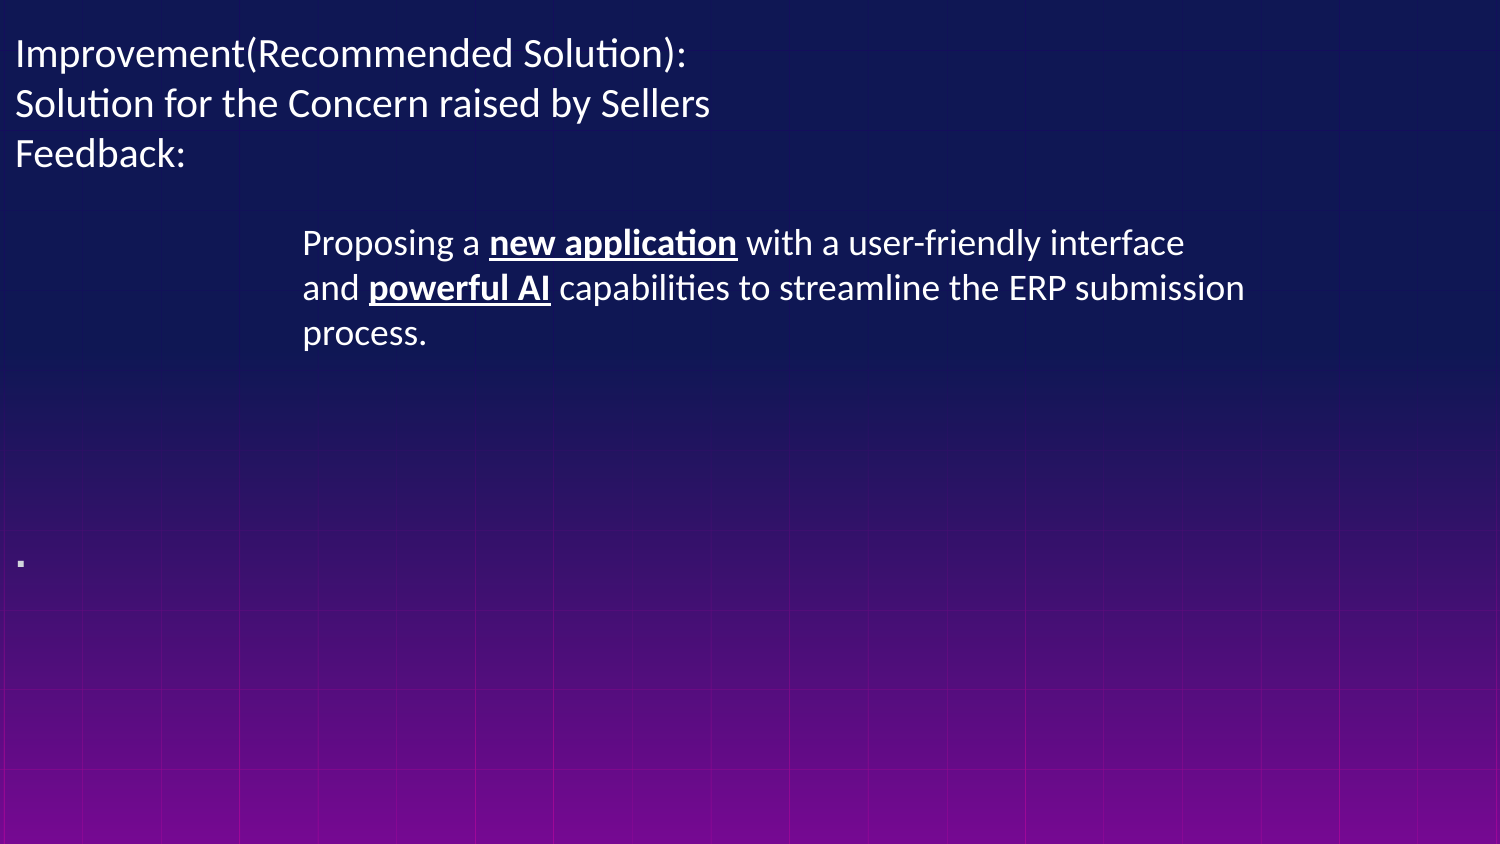

# Improvement(Recommended Solution): Solution for the Concern raised by Sellers Feedback:                                                                                                                                                                                                         .
Proposing a new application with a user-friendly interface and powerful AI capabilities to streamline the ERP submission process.